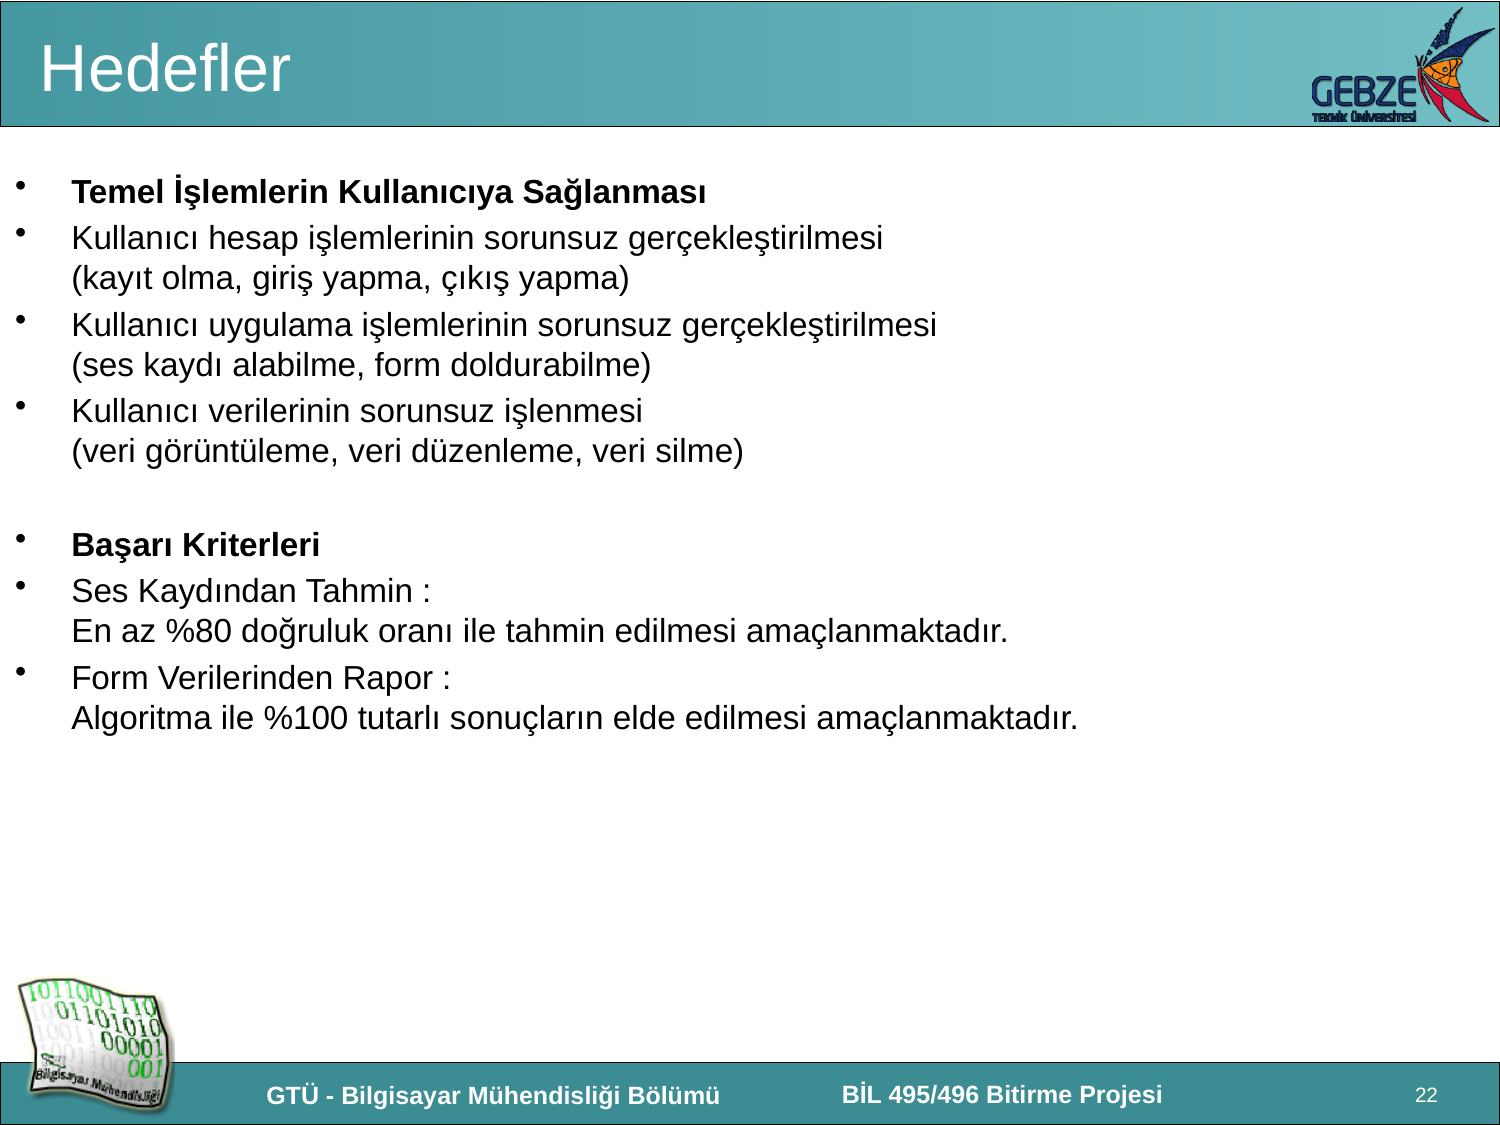

# Hedefler
Temel İşlemlerin Kullanıcıya Sağlanması
Kullanıcı hesap işlemlerinin sorunsuz gerçekleştirilmesi
(kayıt olma, giriş yapma, çıkış yapma)
Kullanıcı uygulama işlemlerinin sorunsuz gerçekleştirilmesi
(ses kaydı alabilme, form doldurabilme)
Kullanıcı verilerinin sorunsuz işlenmesi
(veri görüntüleme, veri düzenleme, veri silme)

Başarı Kriterleri
Ses Kaydından Tahmin :
En az %80 doğruluk oranı ile tahmin edilmesi amaçlanmaktadır.
Form Verilerinden Rapor :
Algoritma ile %100 tutarlı sonuçların elde edilmesi amaçlanmaktadır.
22